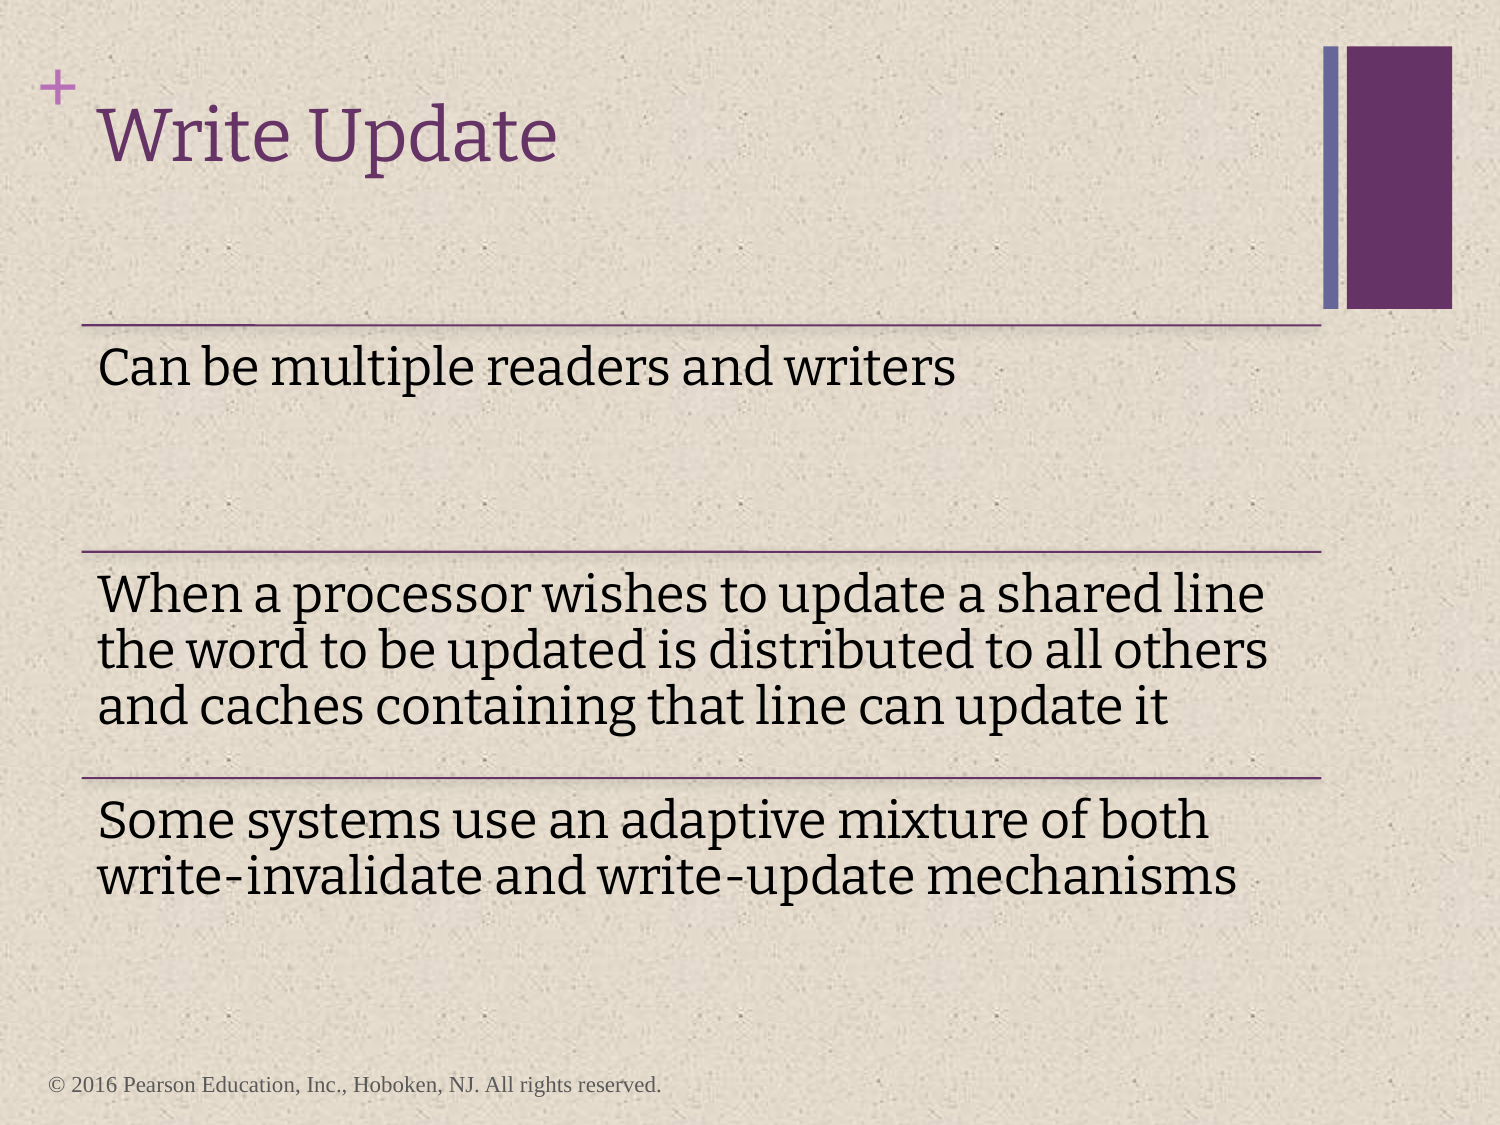

# Write Update
Can be multiple readers and writers
When a processor wishes to update a shared line the word to be updated is distributed to all others and caches containing that line can update it
Some systems use an adaptive mixture of both write-invalidate and write-update mechanisms
© 2016 Pearson Education, Inc., Hoboken, NJ. All rights reserved.